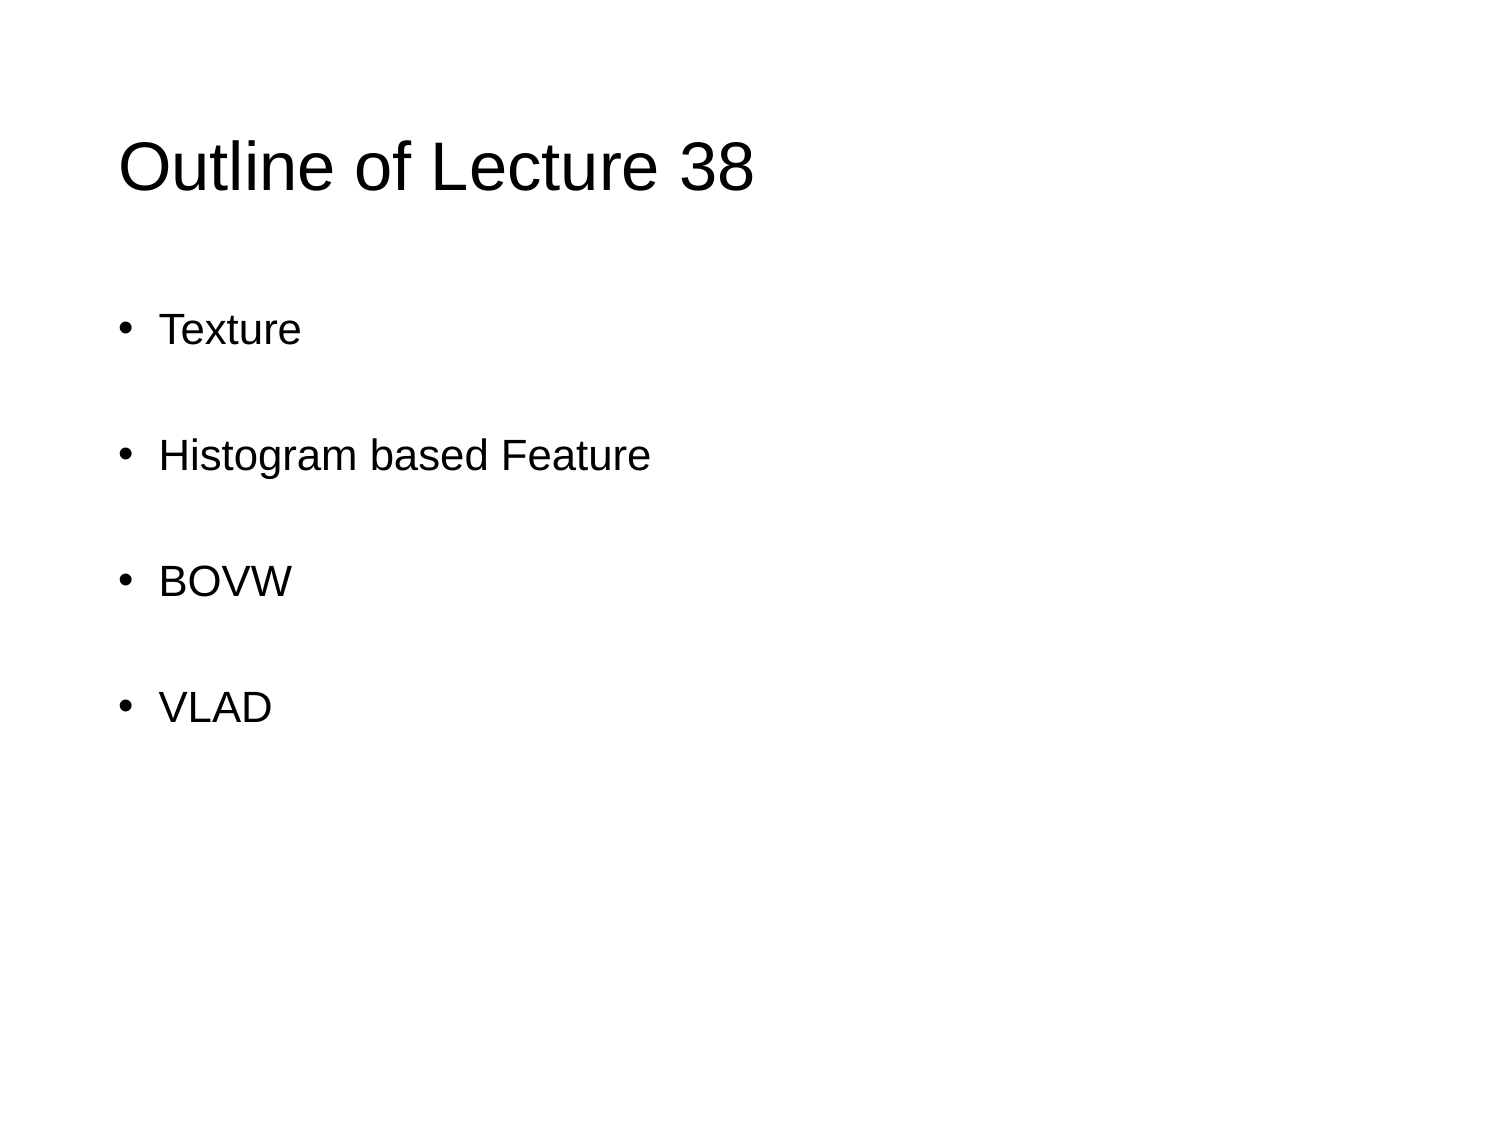

# Outline of Lecture 38
 Texture

 Histogram based Feature

 BOVW

 VLAD